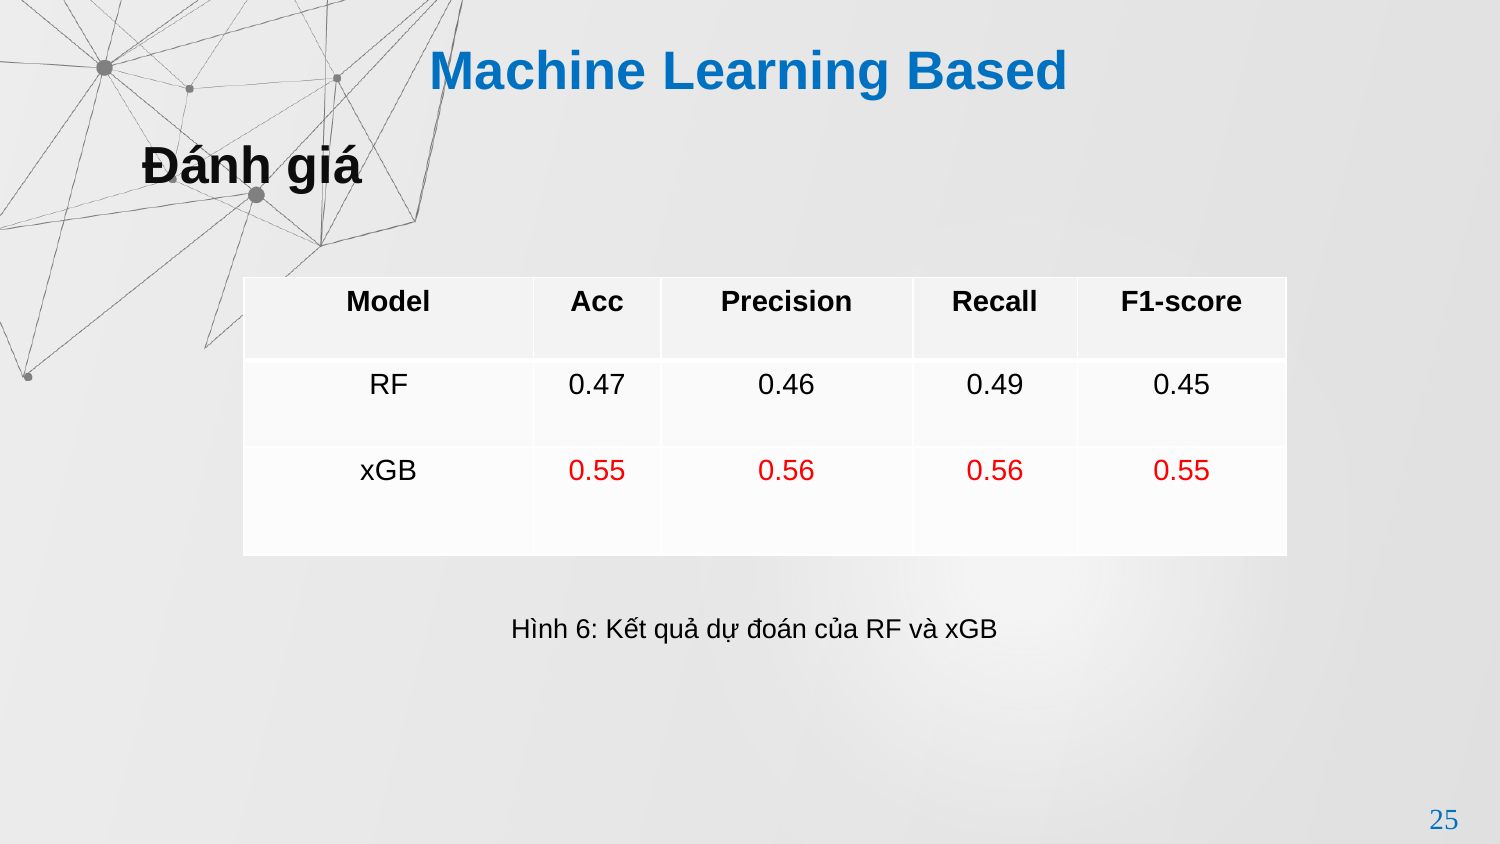

Machine Learning Based
Đánh giá

| Model​ | Acc​ | Precision​ | Recall​ | F1-score​ |
| --- | --- | --- | --- | --- |
| RF | 0.47​ | 0.46​ | 0.49​ | 0.45​ |
| xGB | 0.55​ | 0.56​ | 0.56​ | 0.55​ ​ |
Hình 6: Kết quả dự đoán của RF và xGB
25